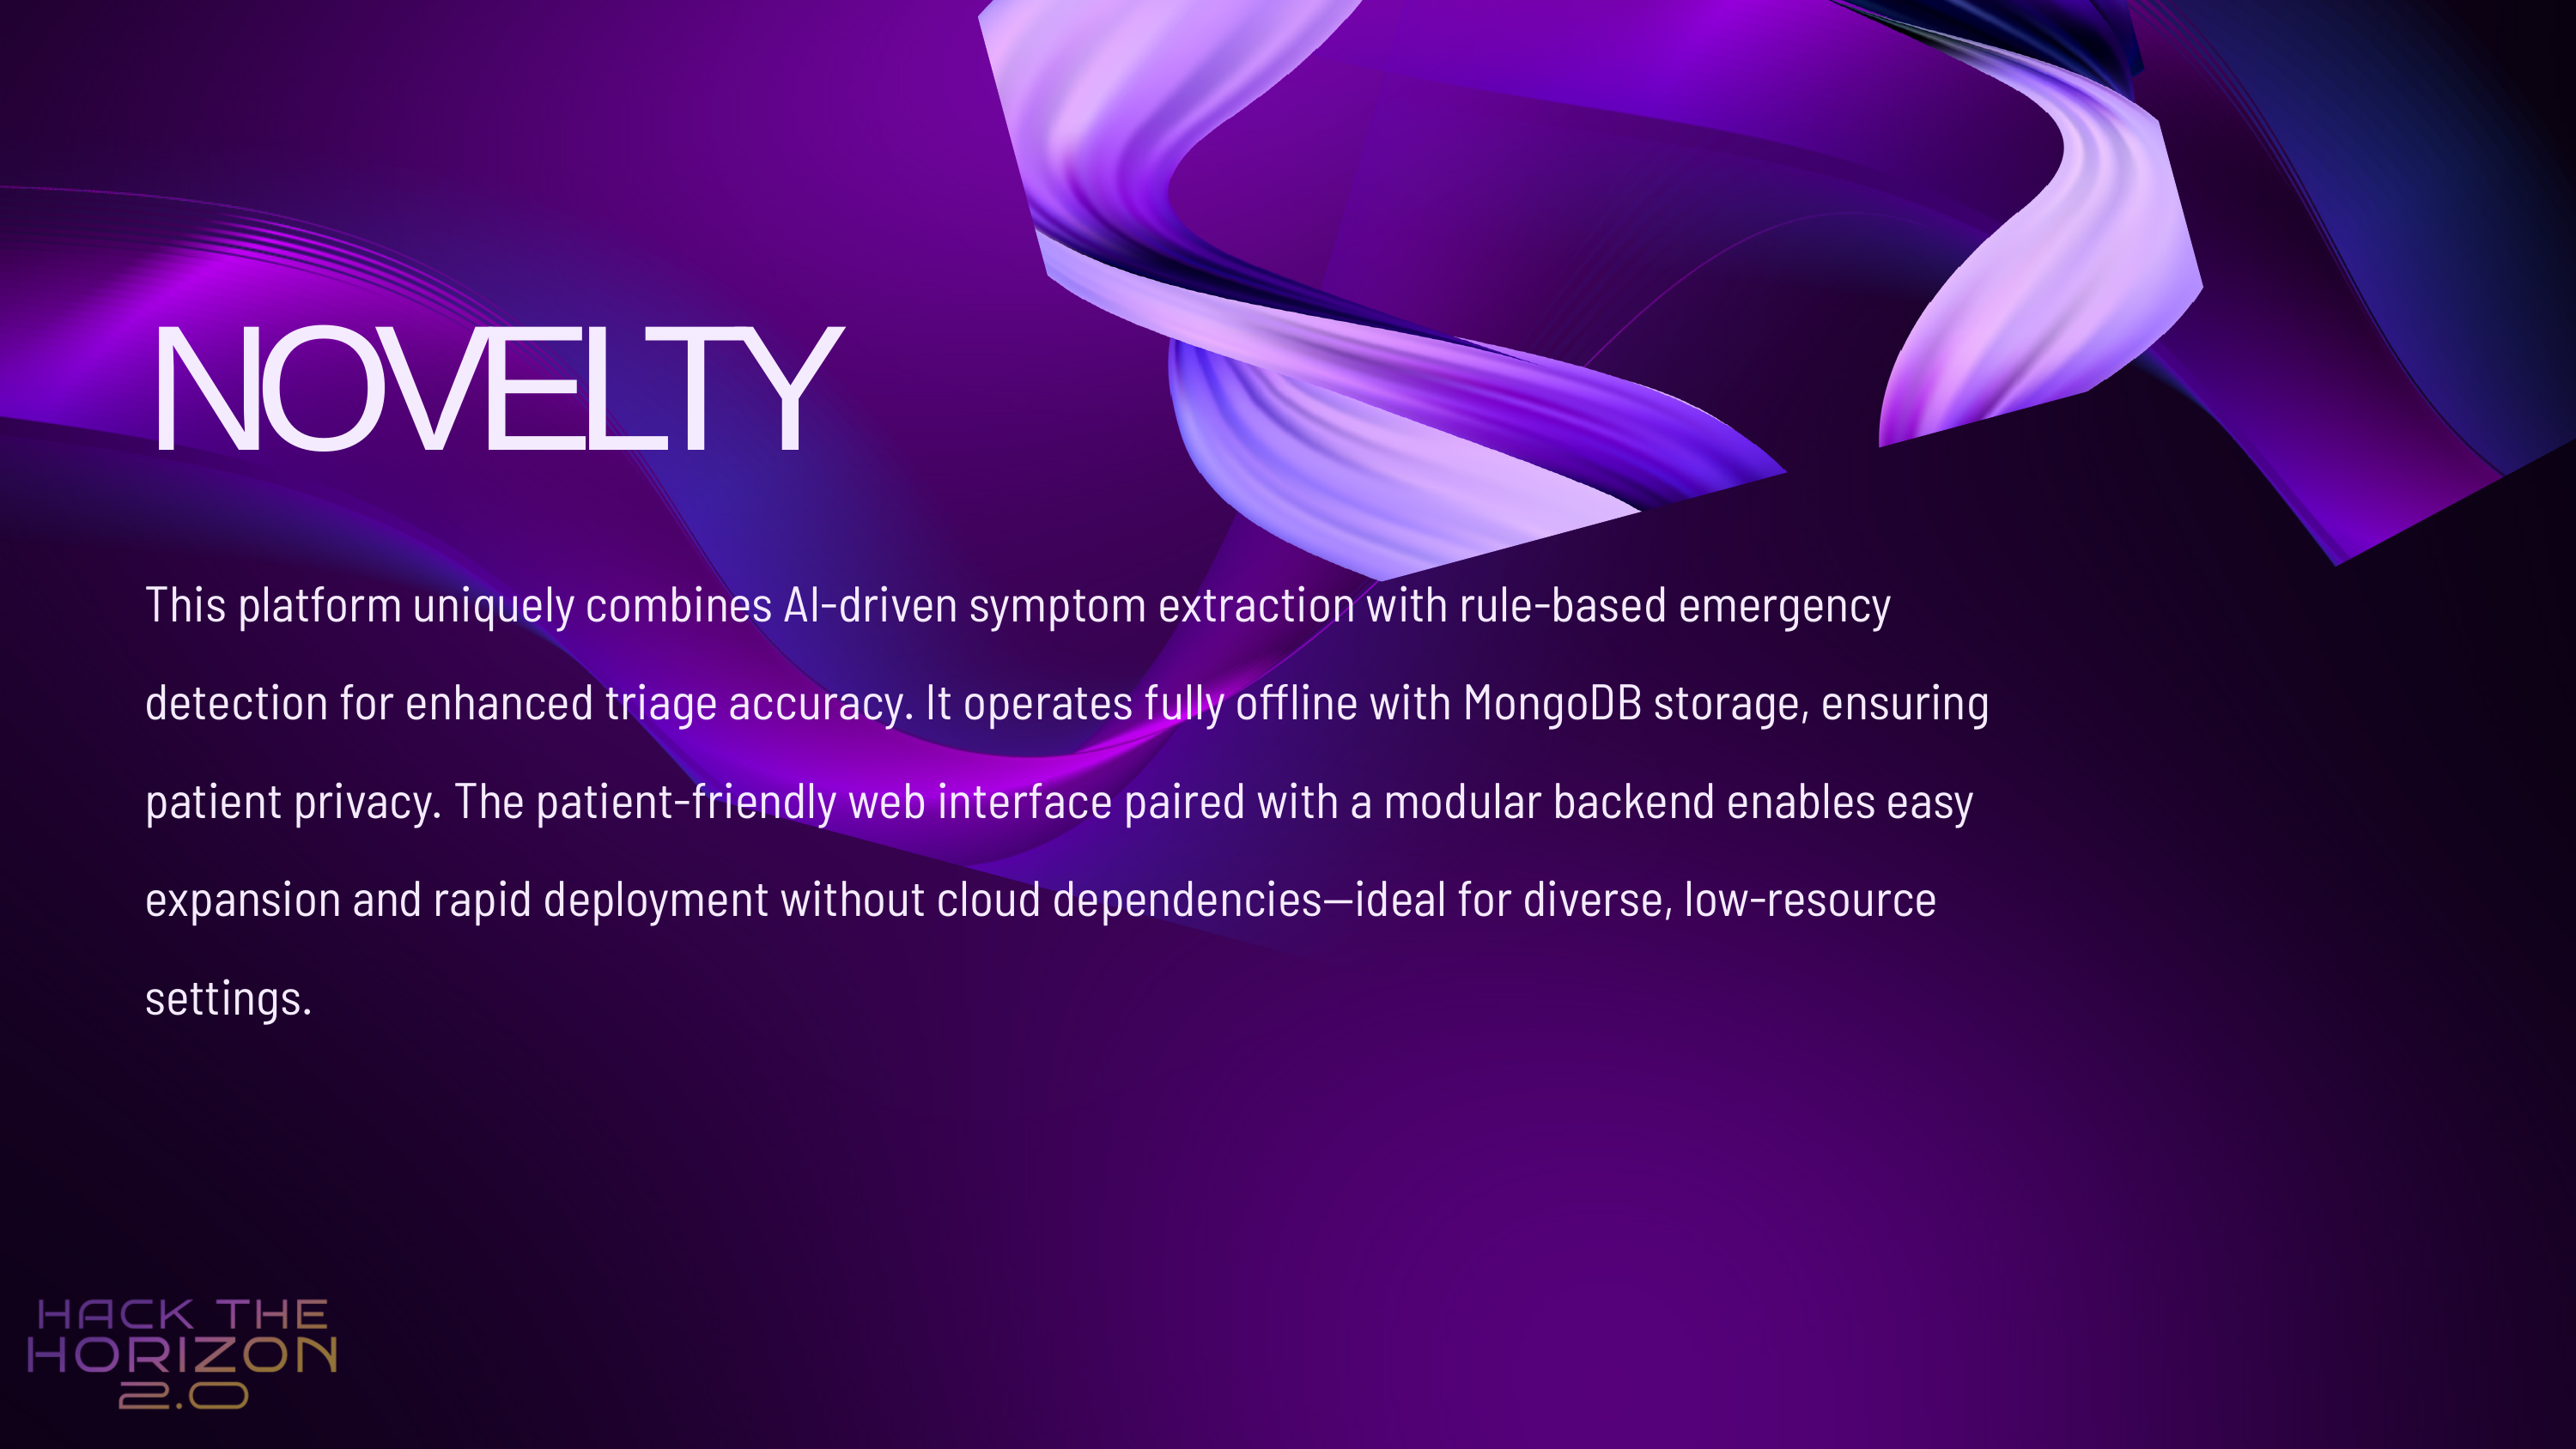

NOVELTY
This platform uniquely combines AI-driven symptom extraction with rule-based emergency detection for enhanced triage accuracy. It operates fully offline with MongoDB storage, ensuring patient privacy. The patient-friendly web interface paired with a modular backend enables easy expansion and rapid deployment without cloud dependencies—ideal for diverse, low-resource settings.